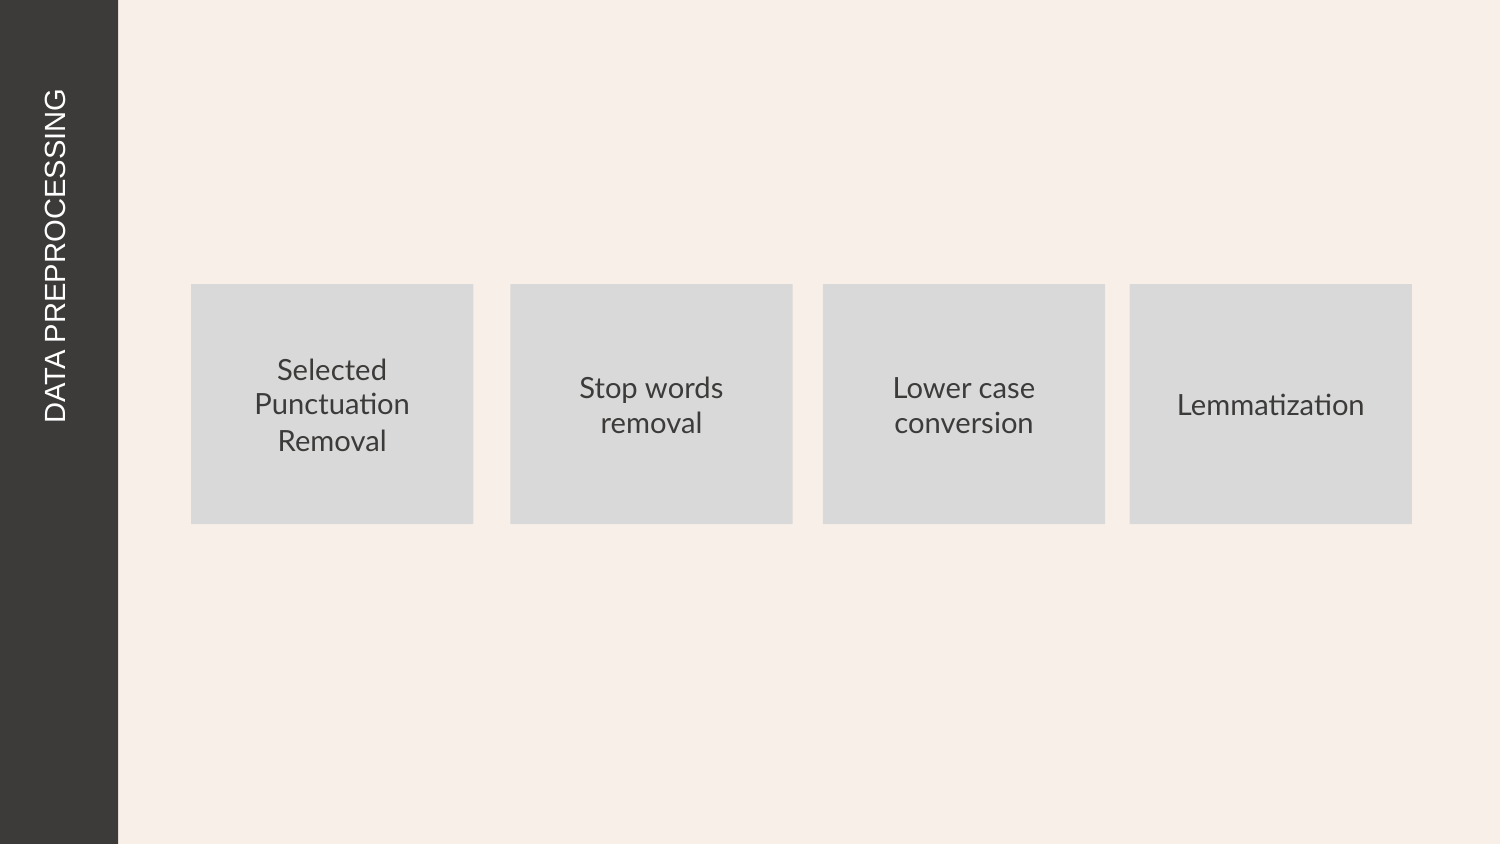

Selected Punctuation
Removal
Stop words removal
Lower case conversion
Lemmatization
# DATA PREPROCESSING